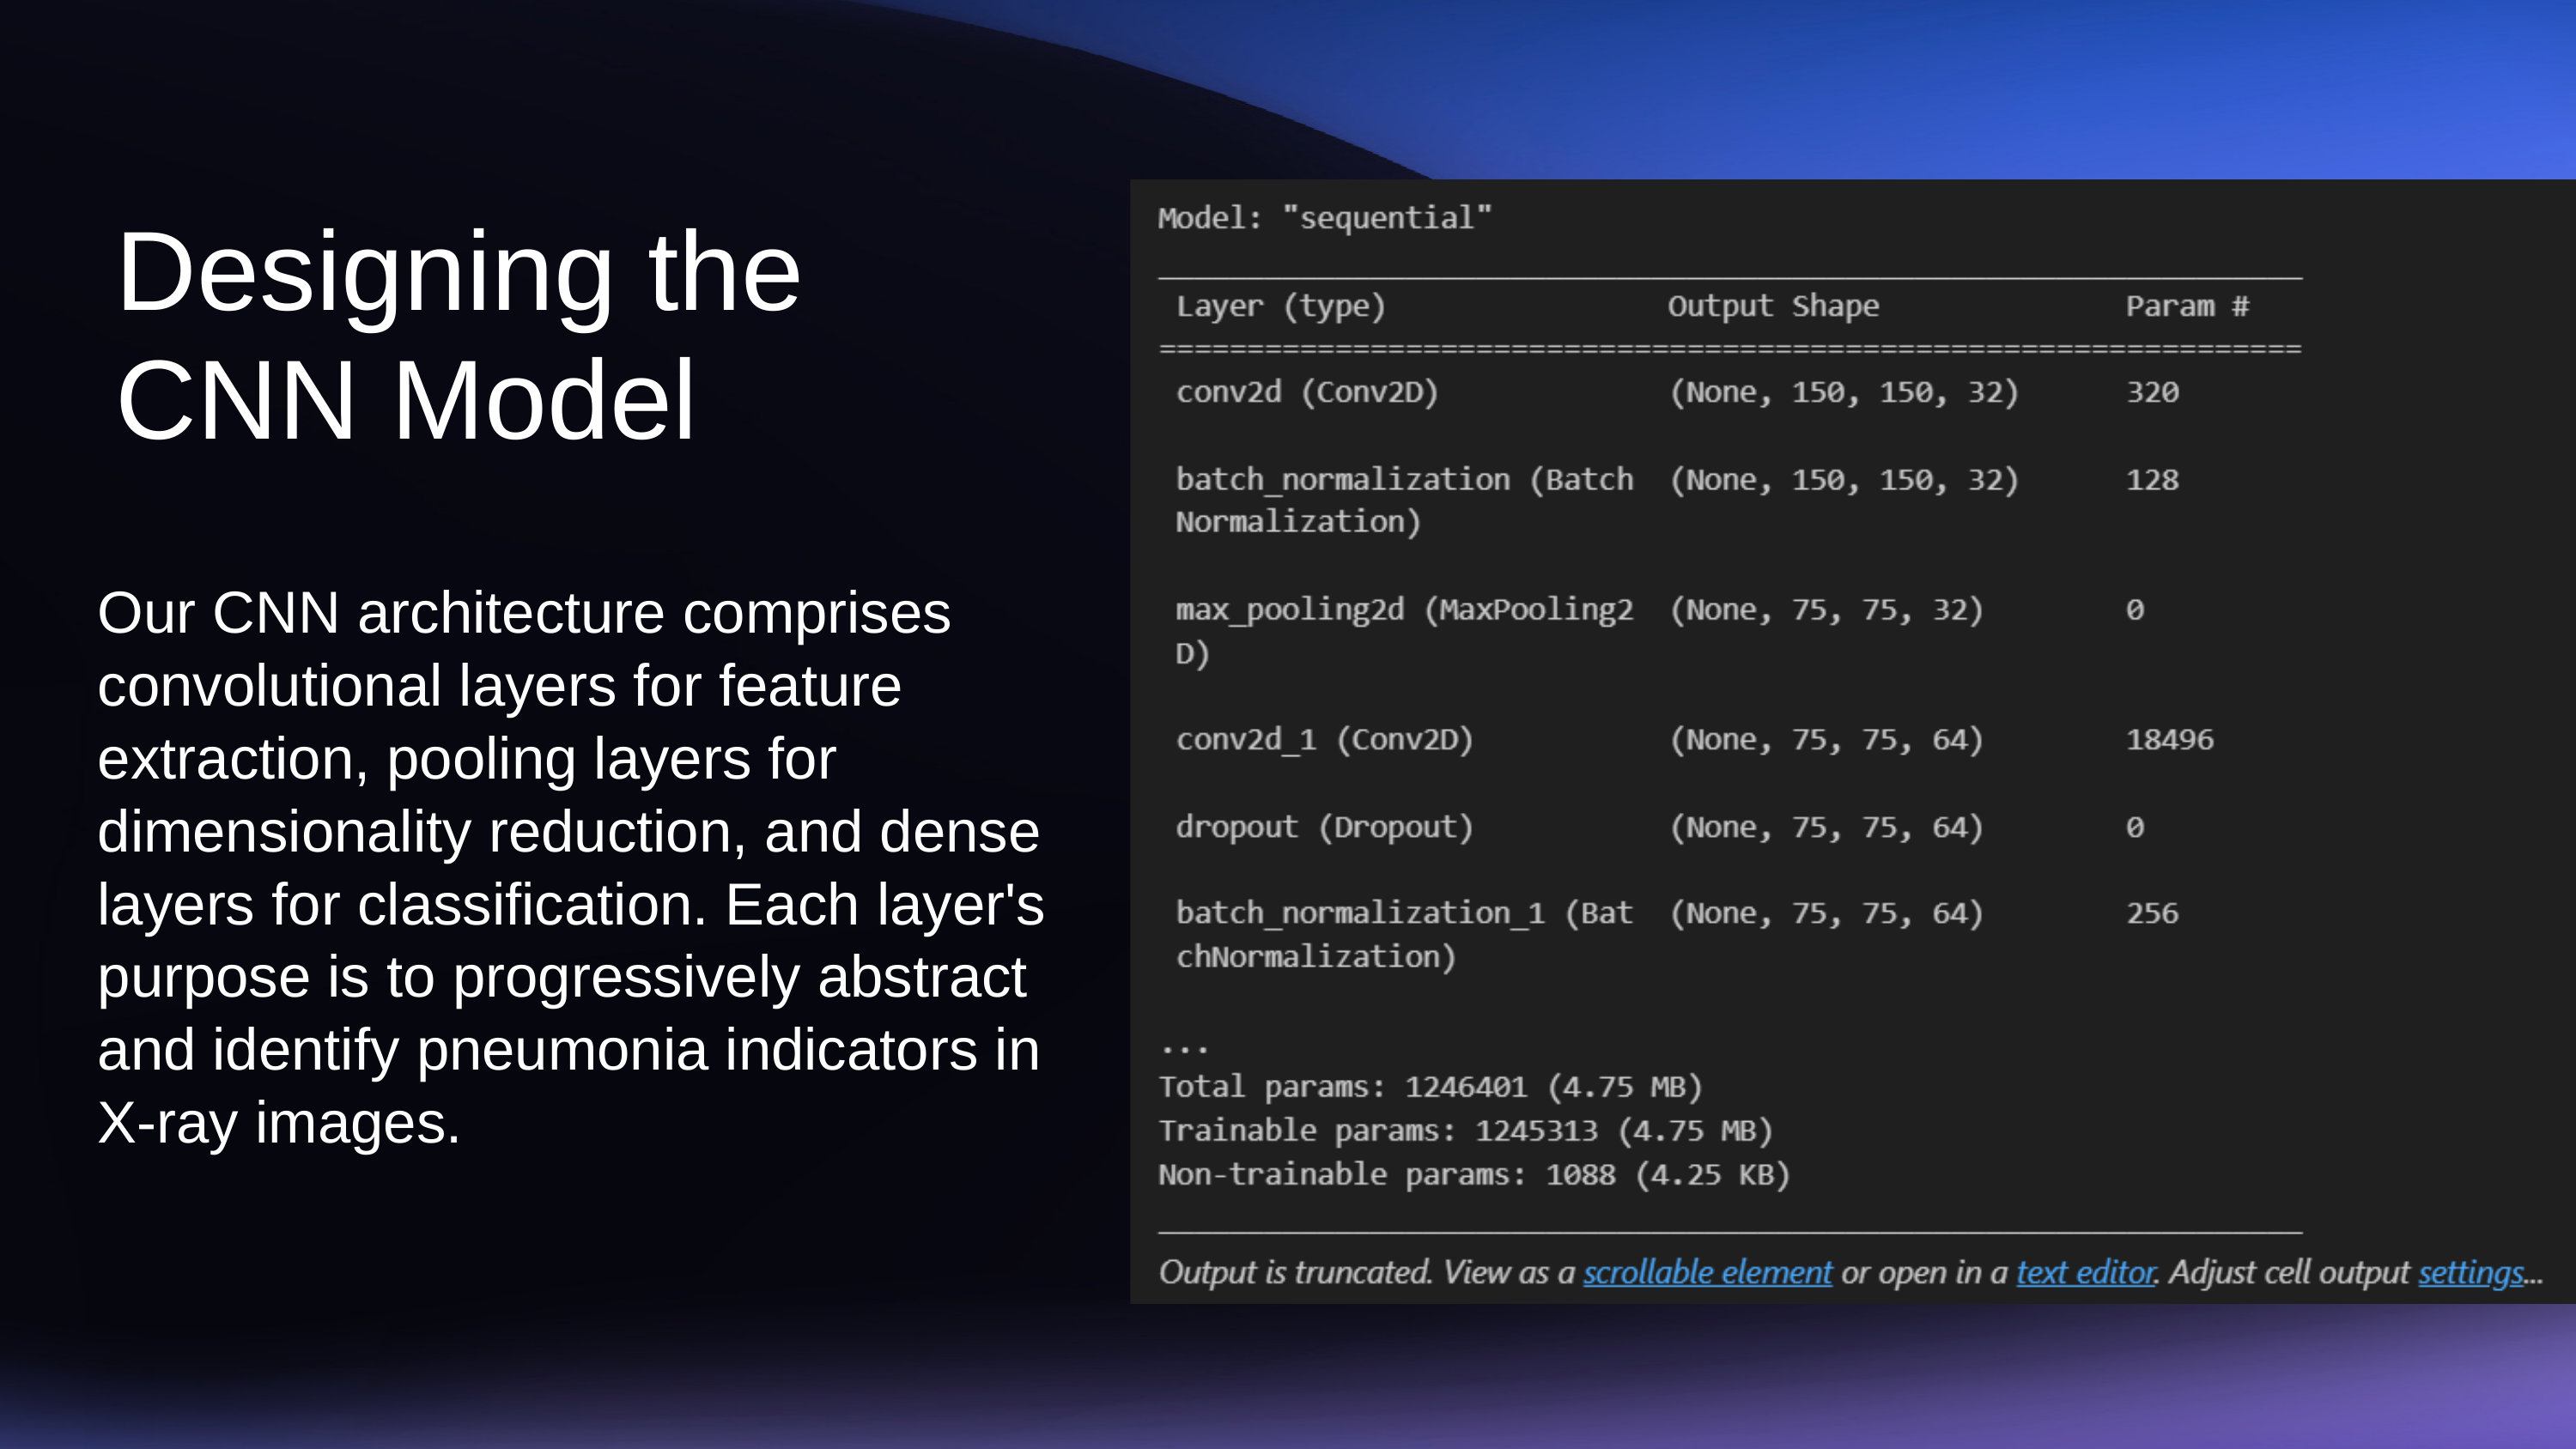

Designing the CNN Model
Our CNN architecture comprises convolutional layers for feature extraction, pooling layers for dimensionality reduction, and dense layers for classification. Each layer's purpose is to progressively abstract and identify pneumonia indicators in X-ray images.